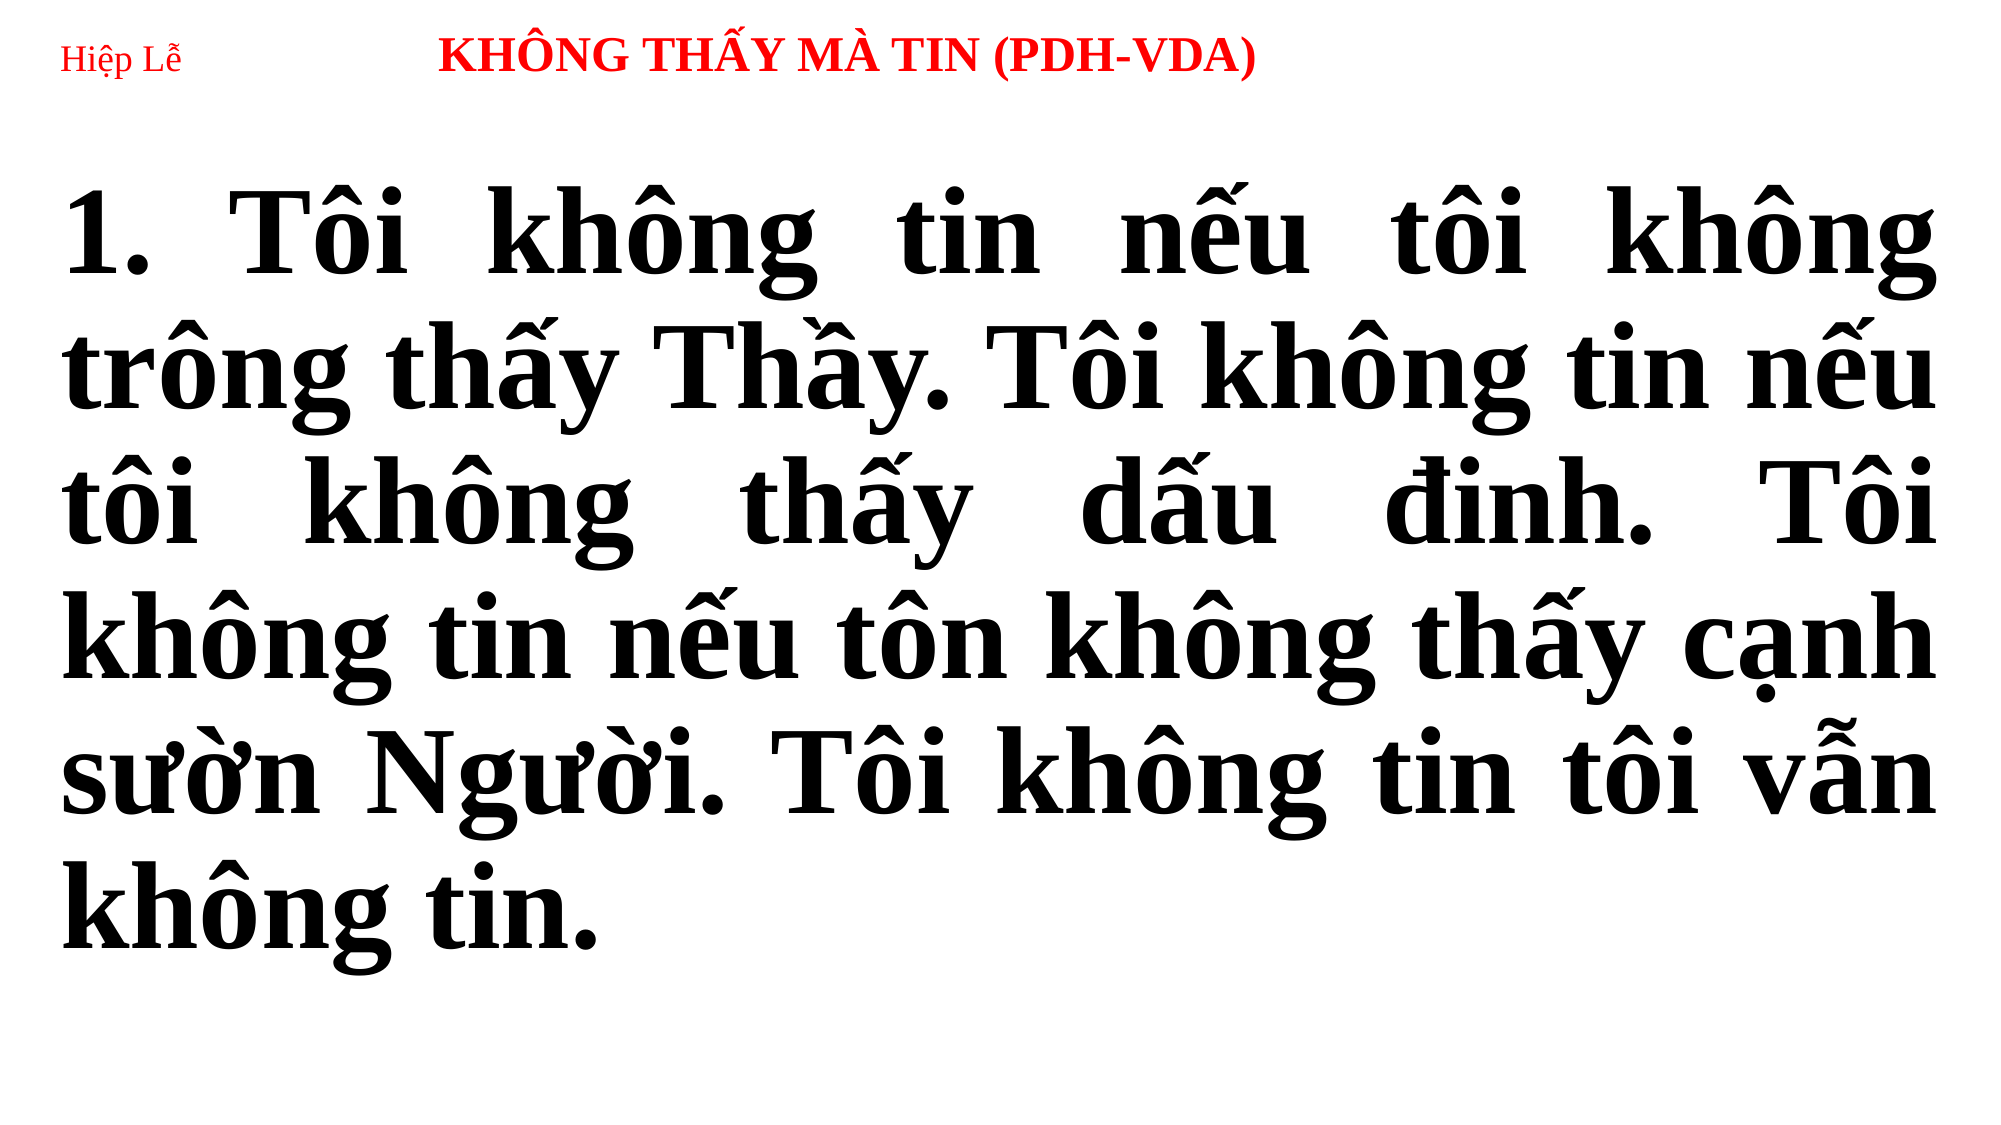

# Hiệp Lễ                           KHÔNG THẤY MÀ TIN (PDH-VDA)
1. Tôi không tin nếu tôi không trông thấy Thầy. Tôi không tin nếu tôi không thấy dấu đinh. Tôi không tin nếu tôn không thấy cạnh sườn Người. Tôi không tin tôi vẫn không tin.